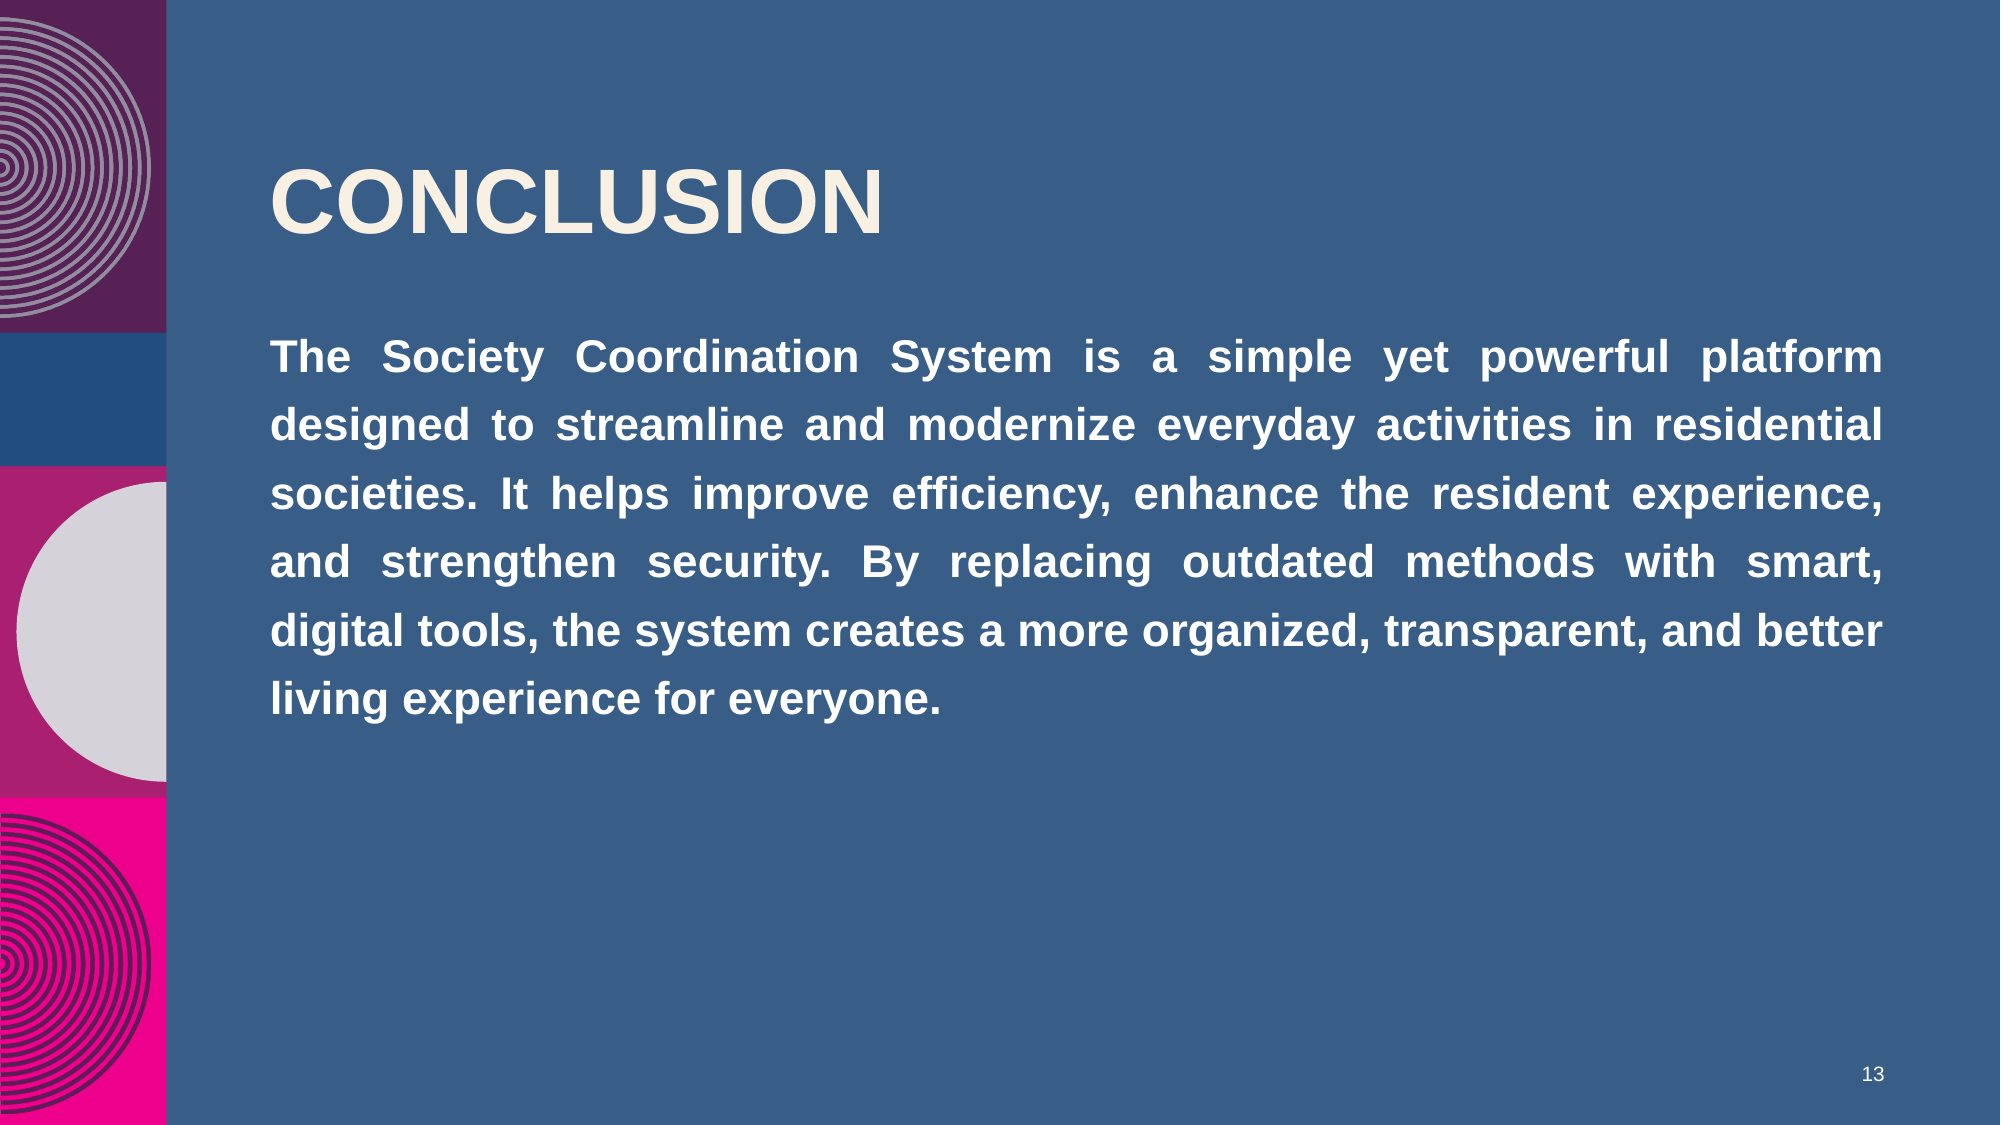

# Conclusion
The Society Coordination System is a simple yet powerful platform designed to streamline and modernize everyday activities in residential societies. It helps improve efficiency, enhance the resident experience, and strengthen security. By replacing outdated methods with smart, digital tools, the system creates a more organized, transparent, and better living experience for everyone.
13